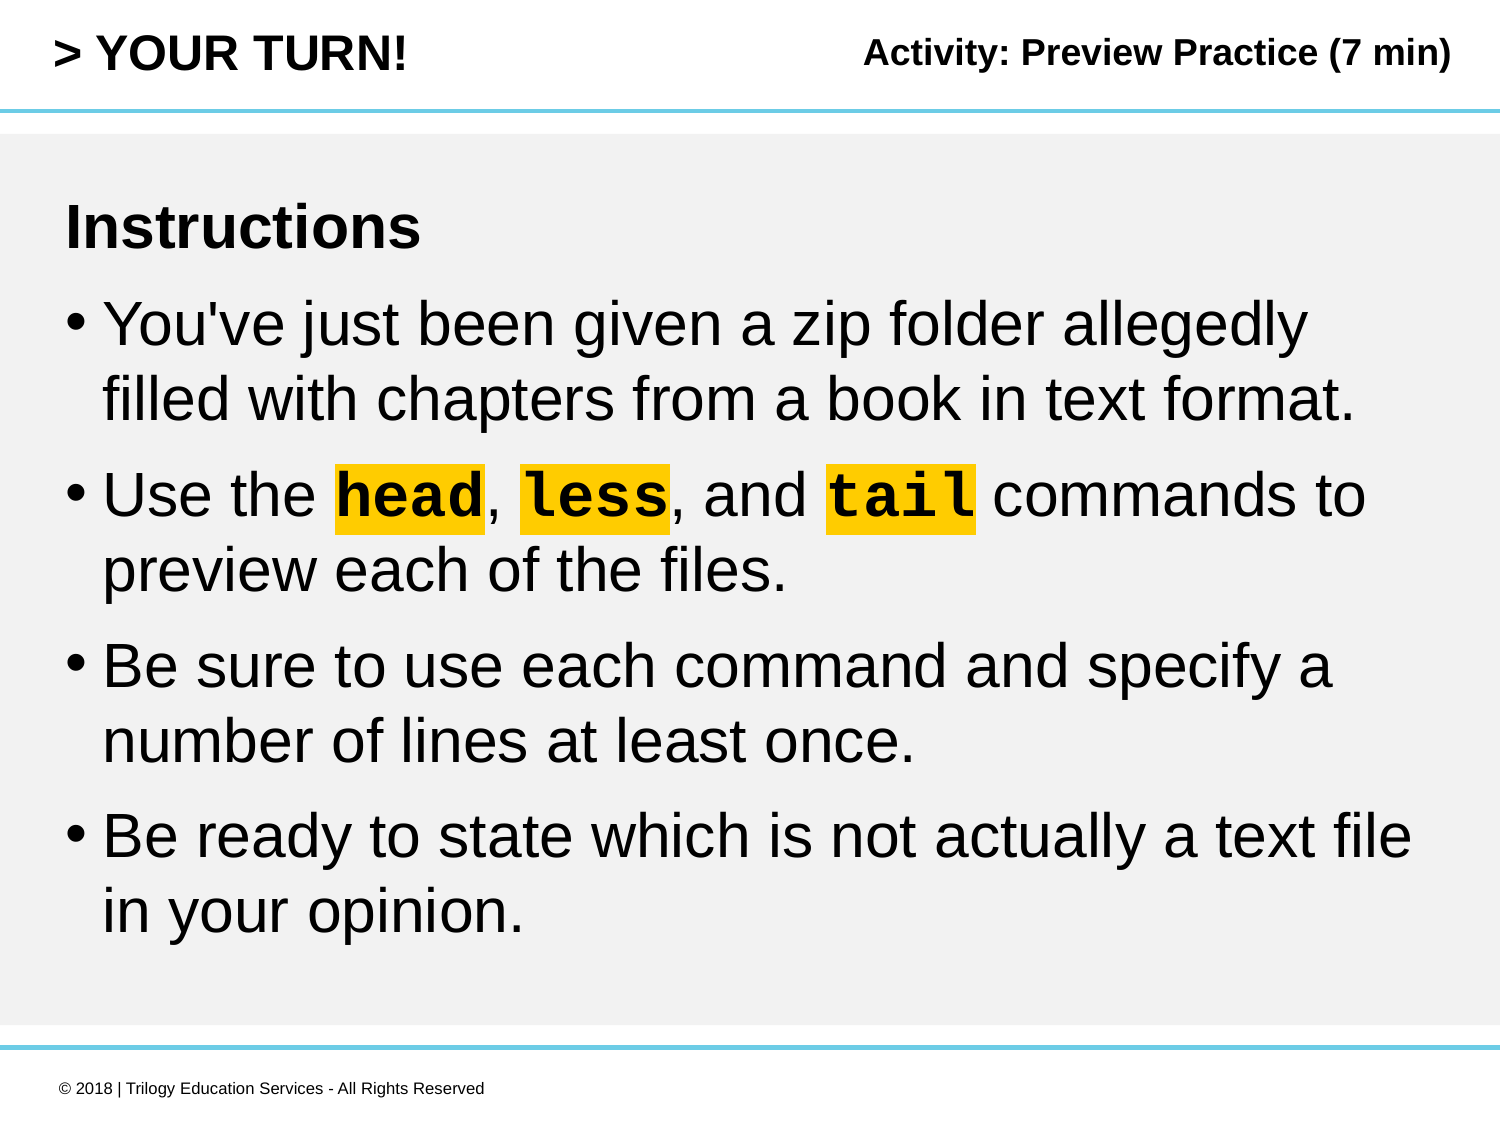

Activity: Preview Practice (7 min)
Instructions
You've just been given a zip folder allegedly filled with chapters from a book in text format.
Use the head, less, and tail commands to preview each of the files.
Be sure to use each command and specify a number of lines at least once.
Be ready to state which is not actually a text file in your opinion.